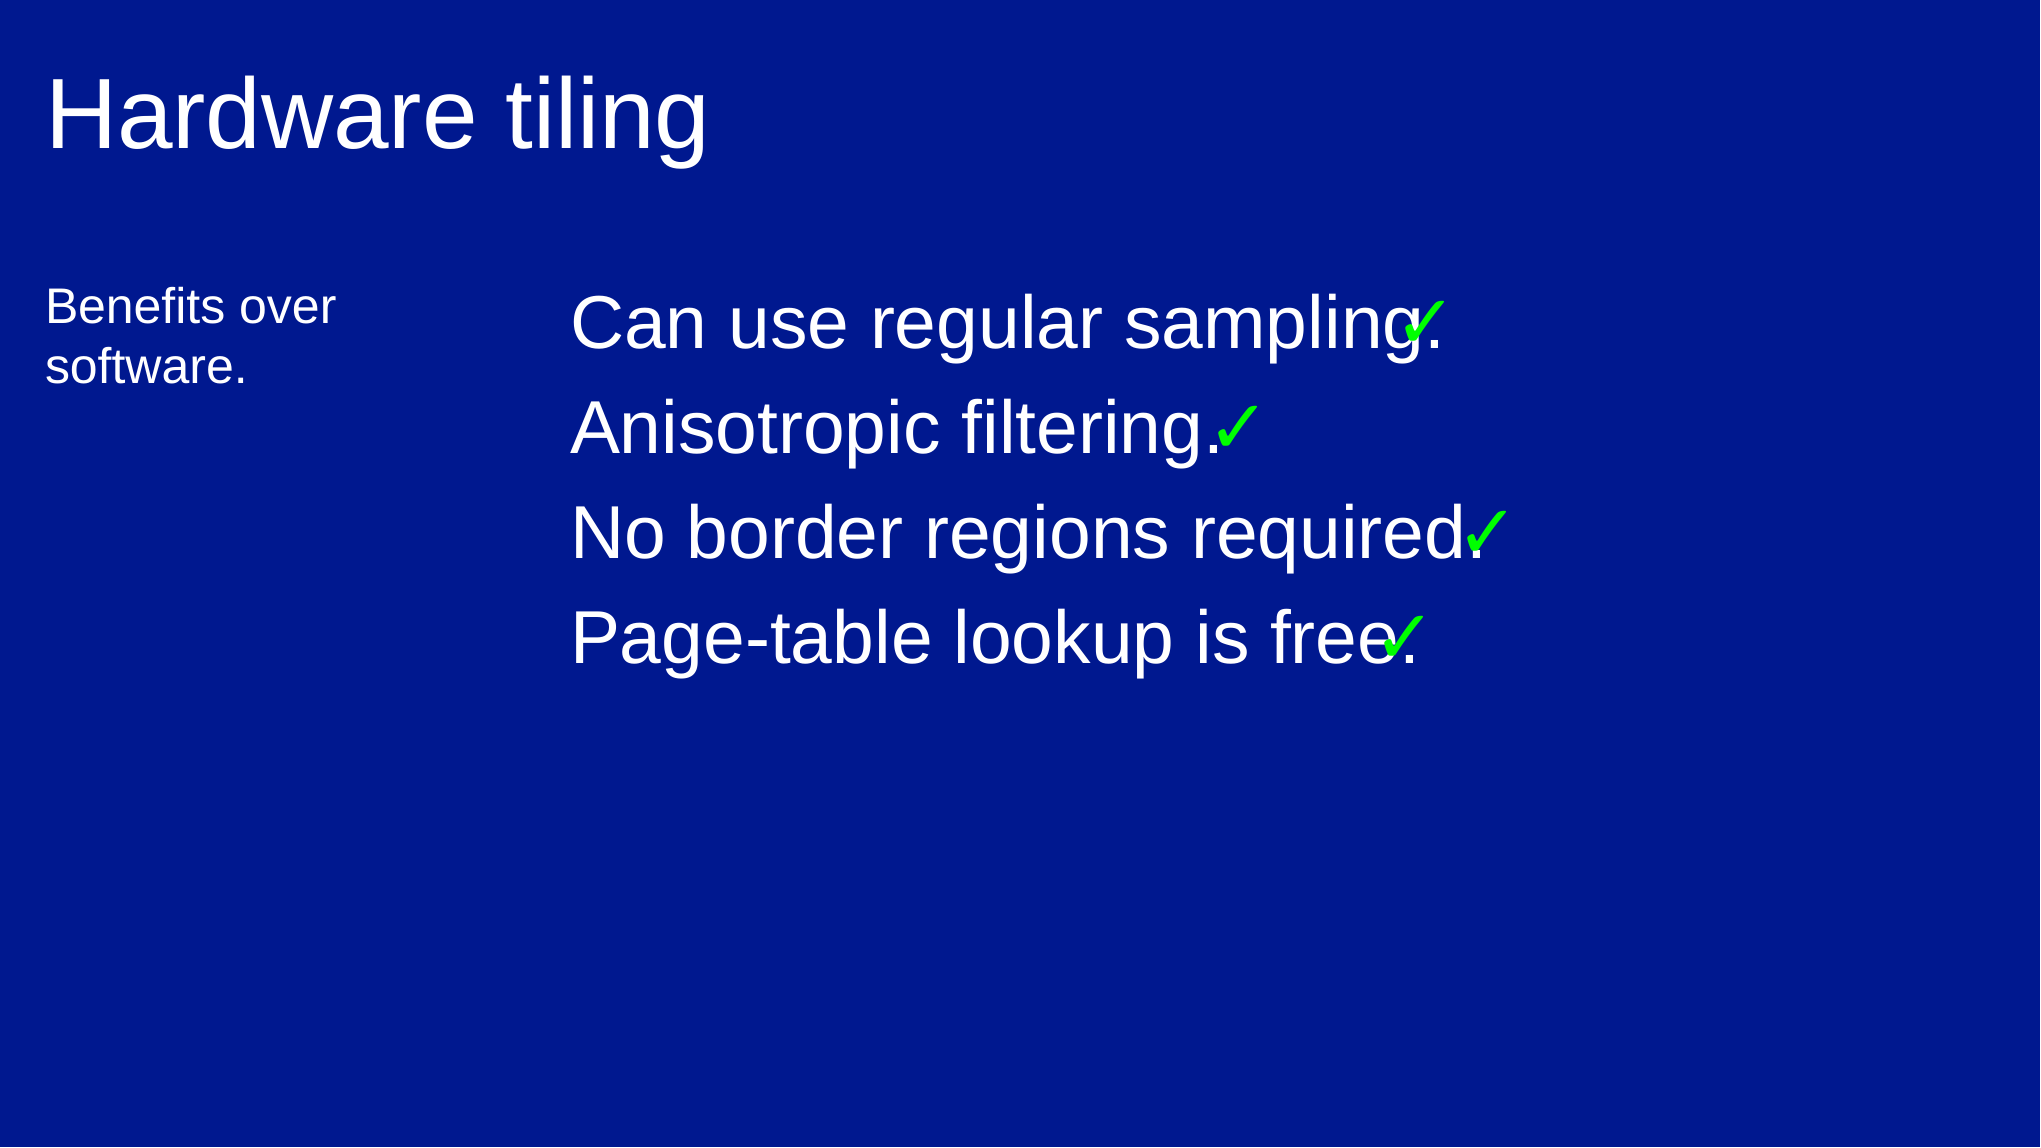

# Hardware tiling
         ✓
✓
            ✓
        ✓
Benefits over software.
Can use regular sampling.
Anisotropic filtering.
No border regions required.
Page-table lookup is free.